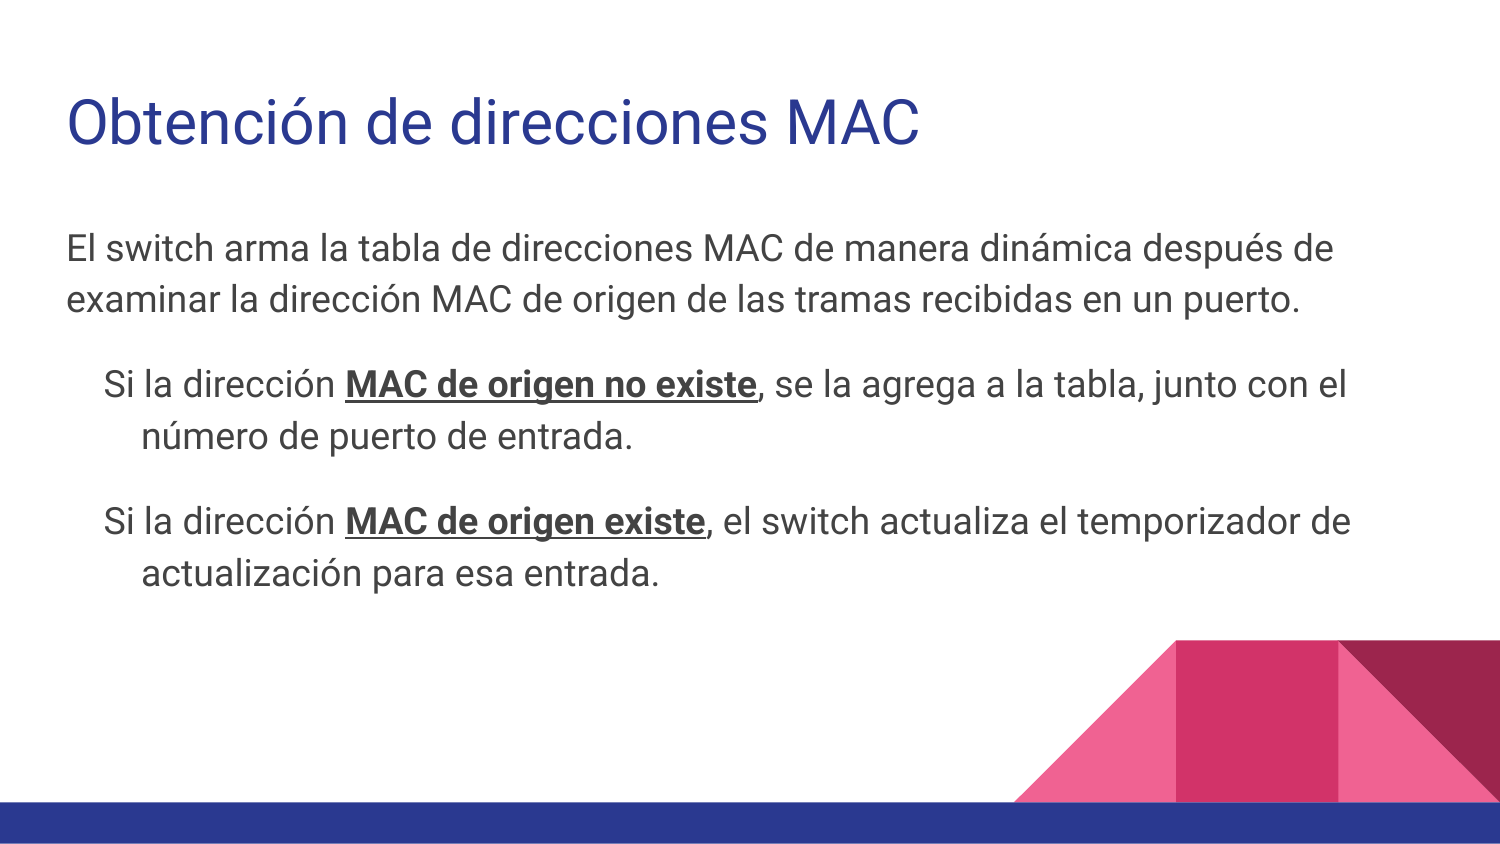

# Obtención de direcciones MAC
El switch arma la tabla de direcciones MAC de manera dinámica después de examinar la dirección MAC de origen de las tramas recibidas en un puerto.
Si la dirección MAC de origen no existe, se la agrega a la tabla, junto con el número de puerto de entrada.
Si la dirección MAC de origen existe, el switch actualiza el temporizador de actualización para esa entrada.